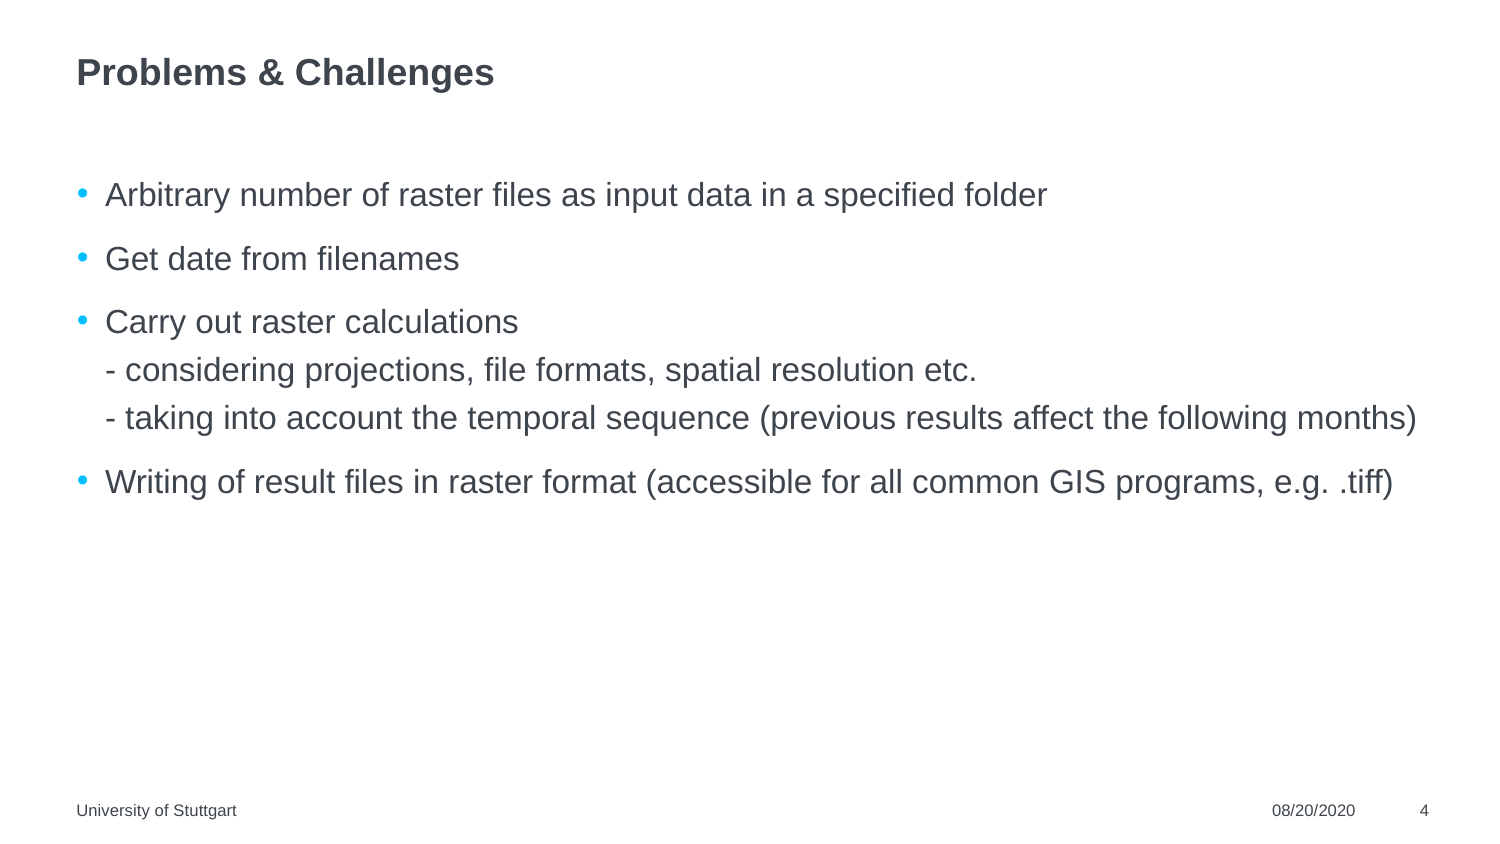

# Problems & Challenges

Arbitrary number of raster files as input data in a specified folder
Get date from filenames
Carry out raster calculations
- considering projections, file formats, spatial resolution etc.
- taking into account the temporal sequence (previous results affect the following months)
Writing of result files in raster format (accessible for all common GIS programs, e.g. .tiff)
University of Stuttgart
08/20/2020
4